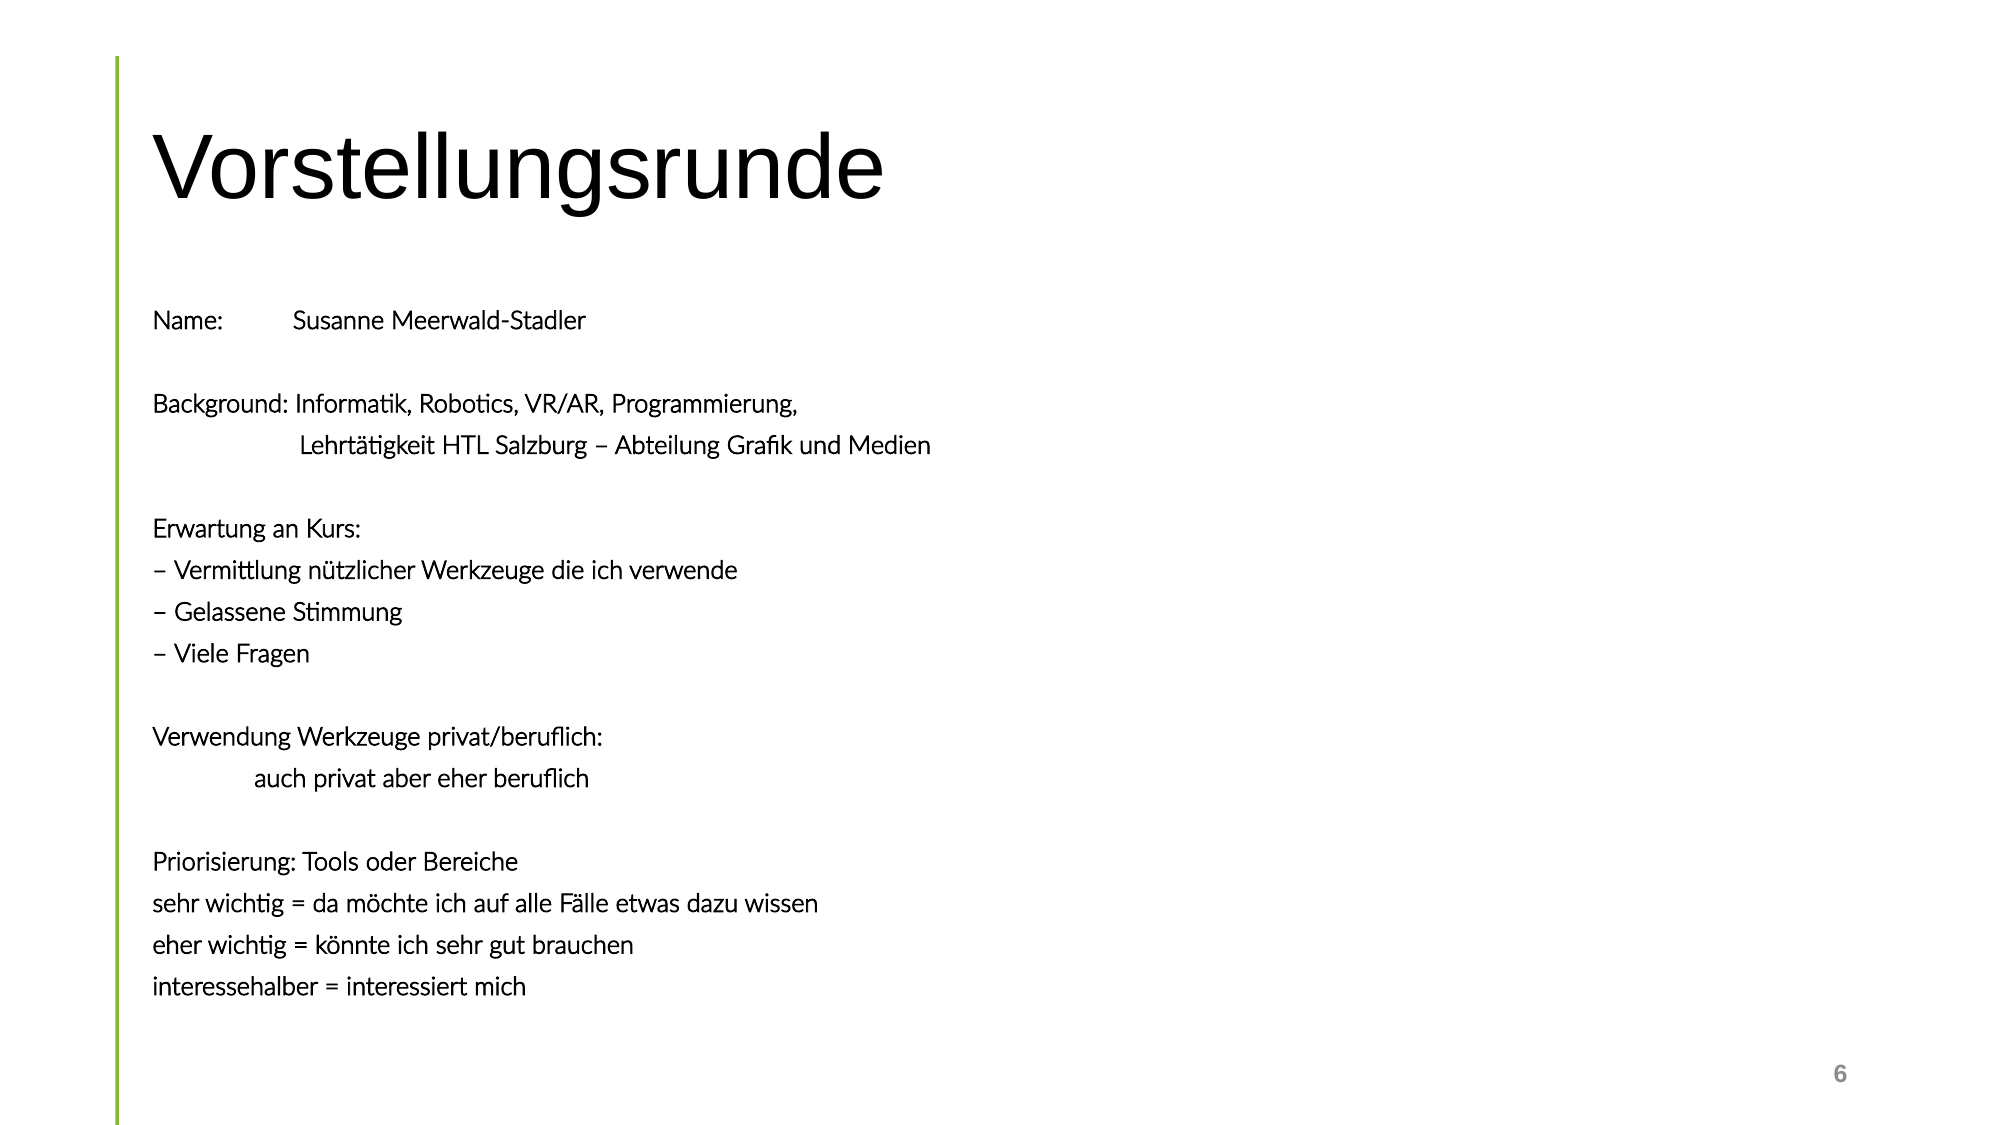

# Vorstellungsrunde
Name:          Susanne Meerwald-Stadler

Background: Informatik, Robotics, VR/AR, Programmierung,
                     Lehrtätigkeit HTL Salzburg – Abteilung Grafik und Medien

Erwartung an Kurs:
– Vermittlung nützlicher Werkzeuge die ich verwende
– Gelassene Stimmung
– Viele Fragen

Verwendung Werkzeuge privat/beruflich:
	auch privat aber eher beruflich

Priorisierung: Tools oder Bereiche
sehr wichtig = da möchte ich auf alle Fälle etwas dazu wissen
eher wichtig = könnte ich sehr gut brauchen
interessehalber = interessiert mich

6